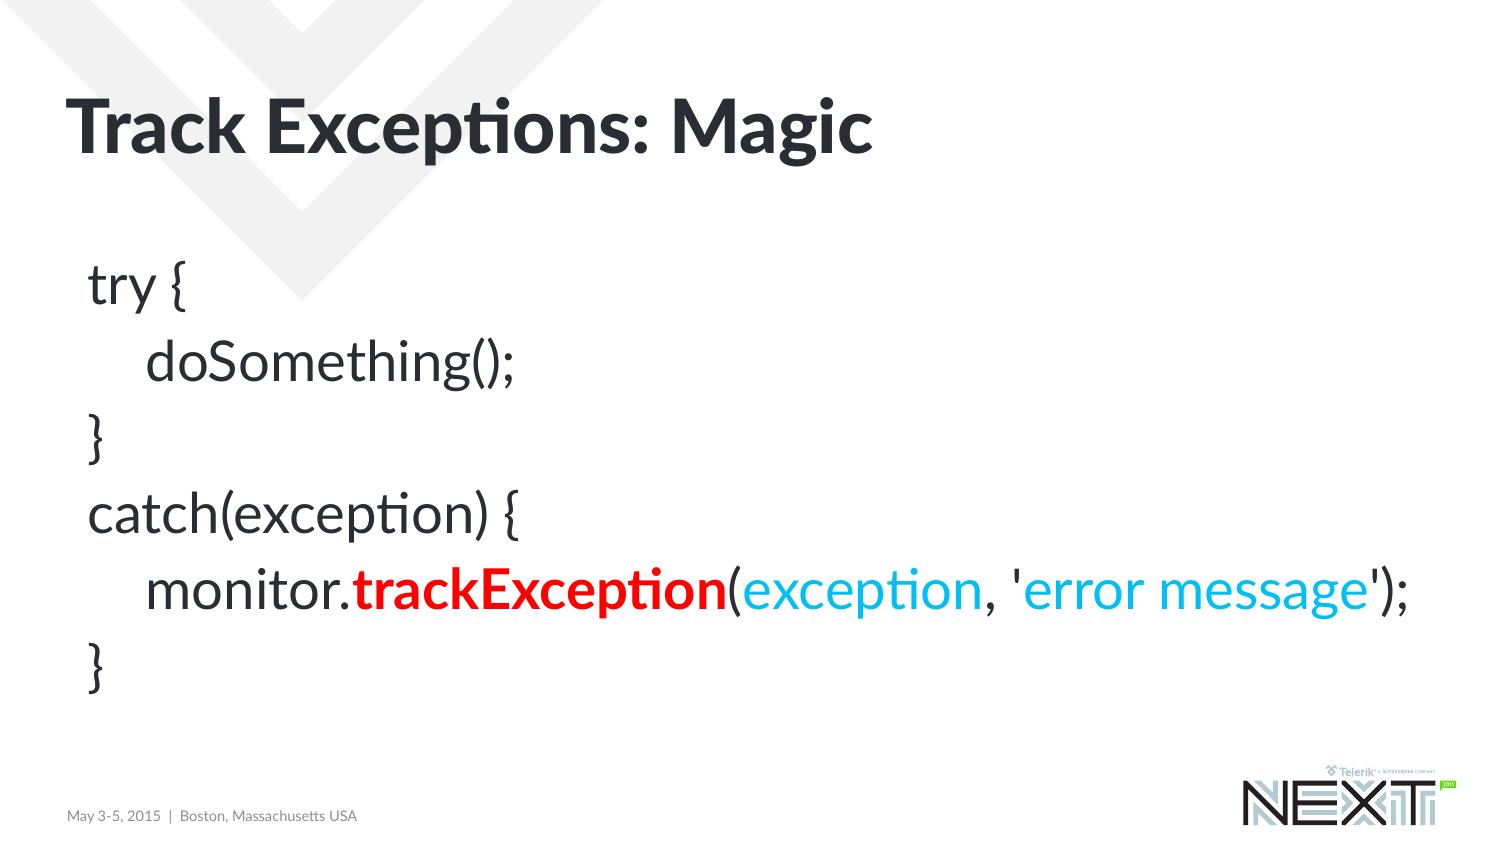

# Track Exceptions: Magic
try {
    doSomething();
}
catch(exception) {
    monitor.trackException(exception, 'error message');
}